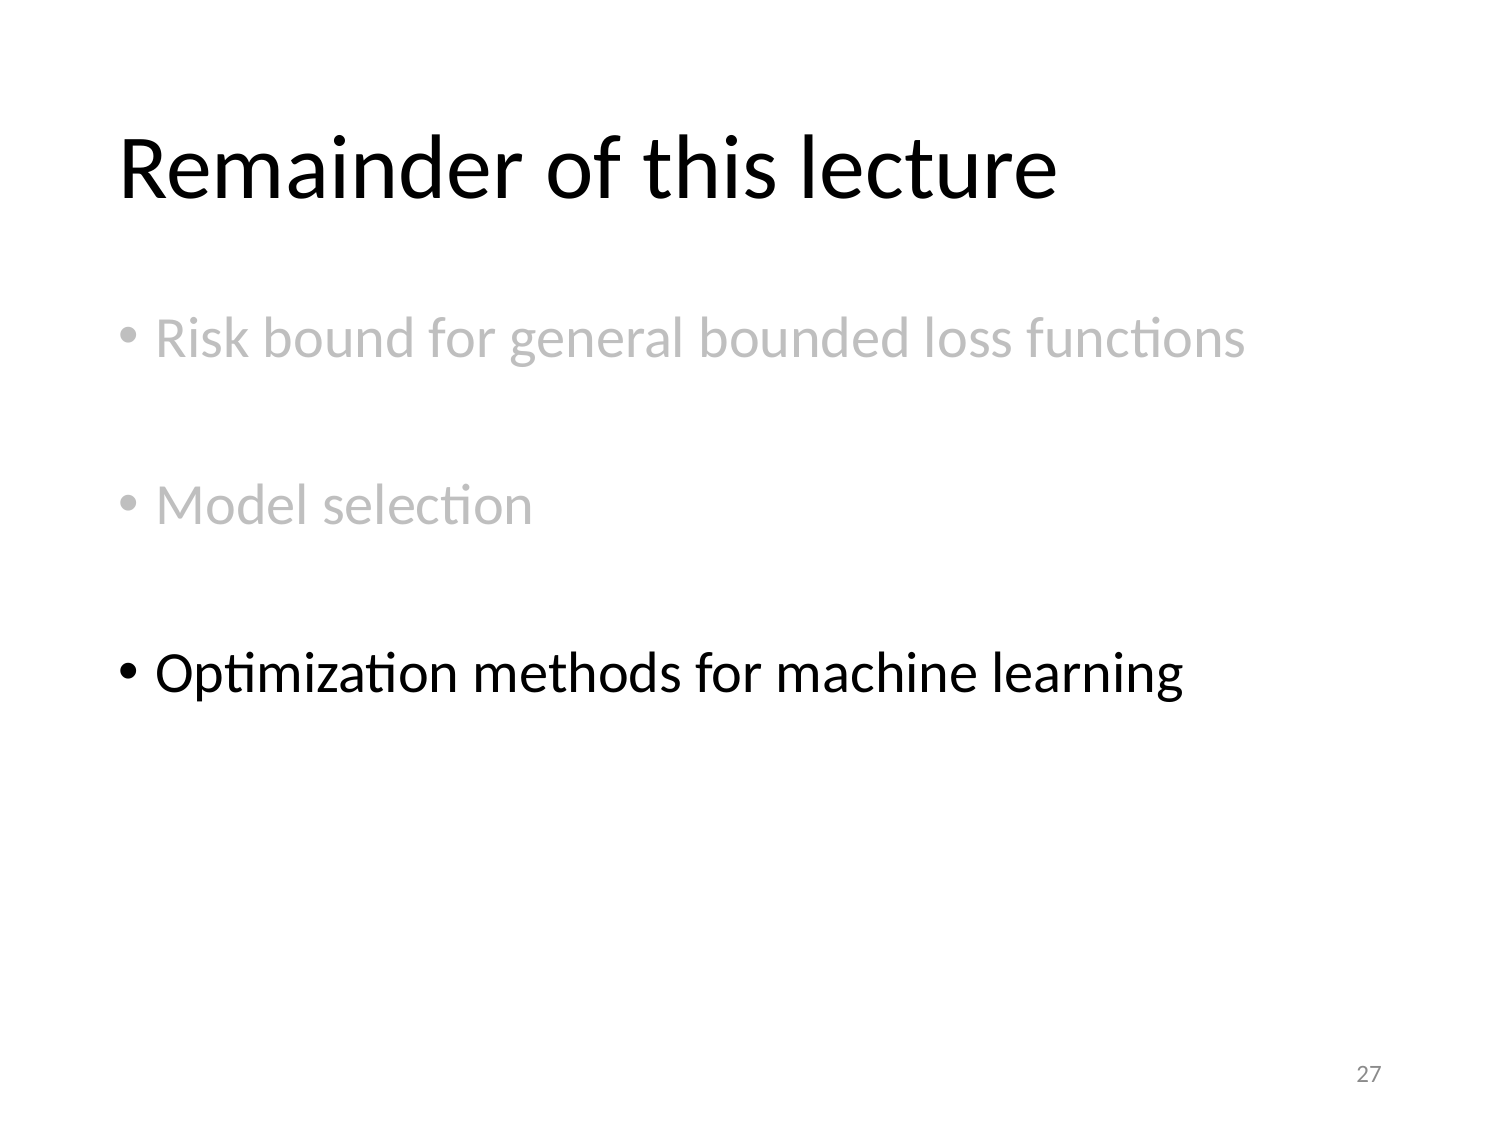

# Remainder of this lecture
Risk bound for general bounded loss functions

Model selection

Optimization methods for machine learning
27